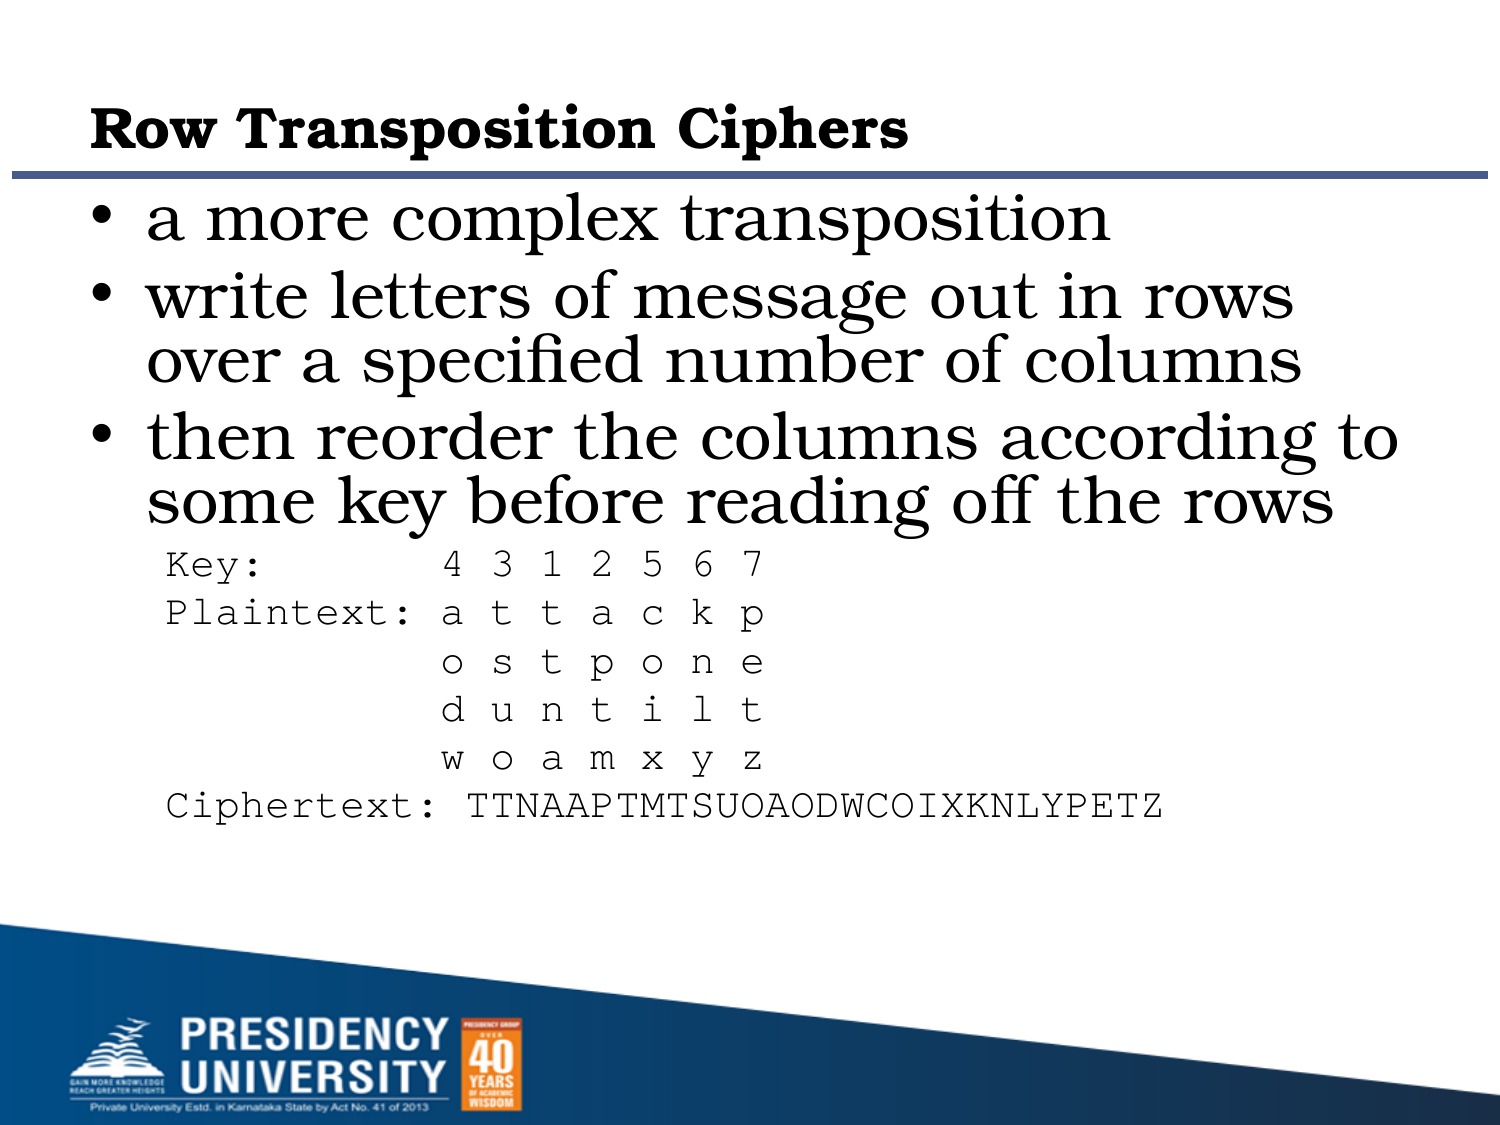

# Row Transposition Ciphers
a more complex transposition
write letters of message out in rows over a specified number of columns
then reorder the columns according to some key before reading off the rows
Key:       4 3 1 2 5 6 7
Plaintext: a t t a c k p
           o s t p o n e
           d u n t i l t
           w o a m x y z
Ciphertext: TTNAAPTMTSUOAODWCOIXKNLYPETZ